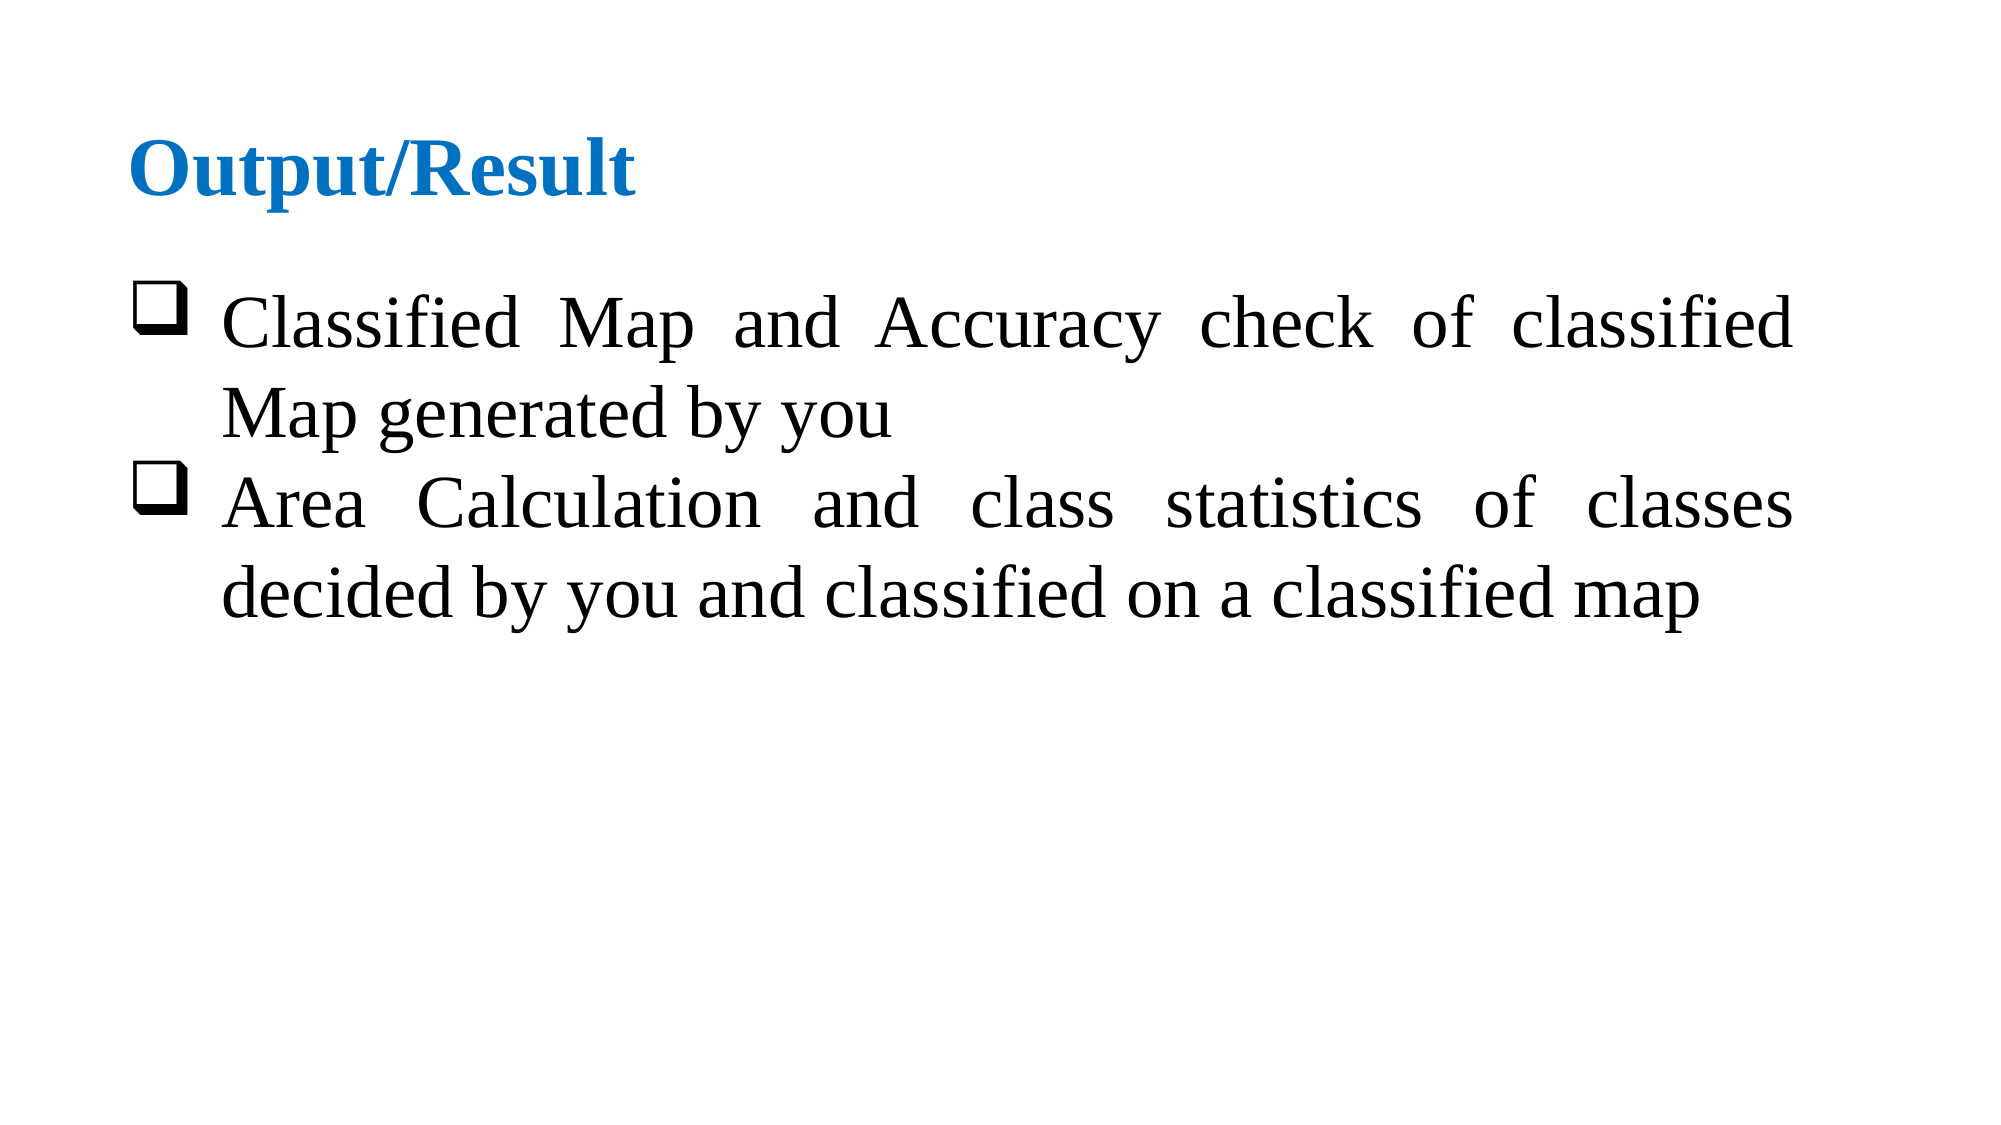

Output/Result
Classified Map and Accuracy check of classified Map generated by you
Area Calculation and class statistics of classes decided by you and classified on a classified map